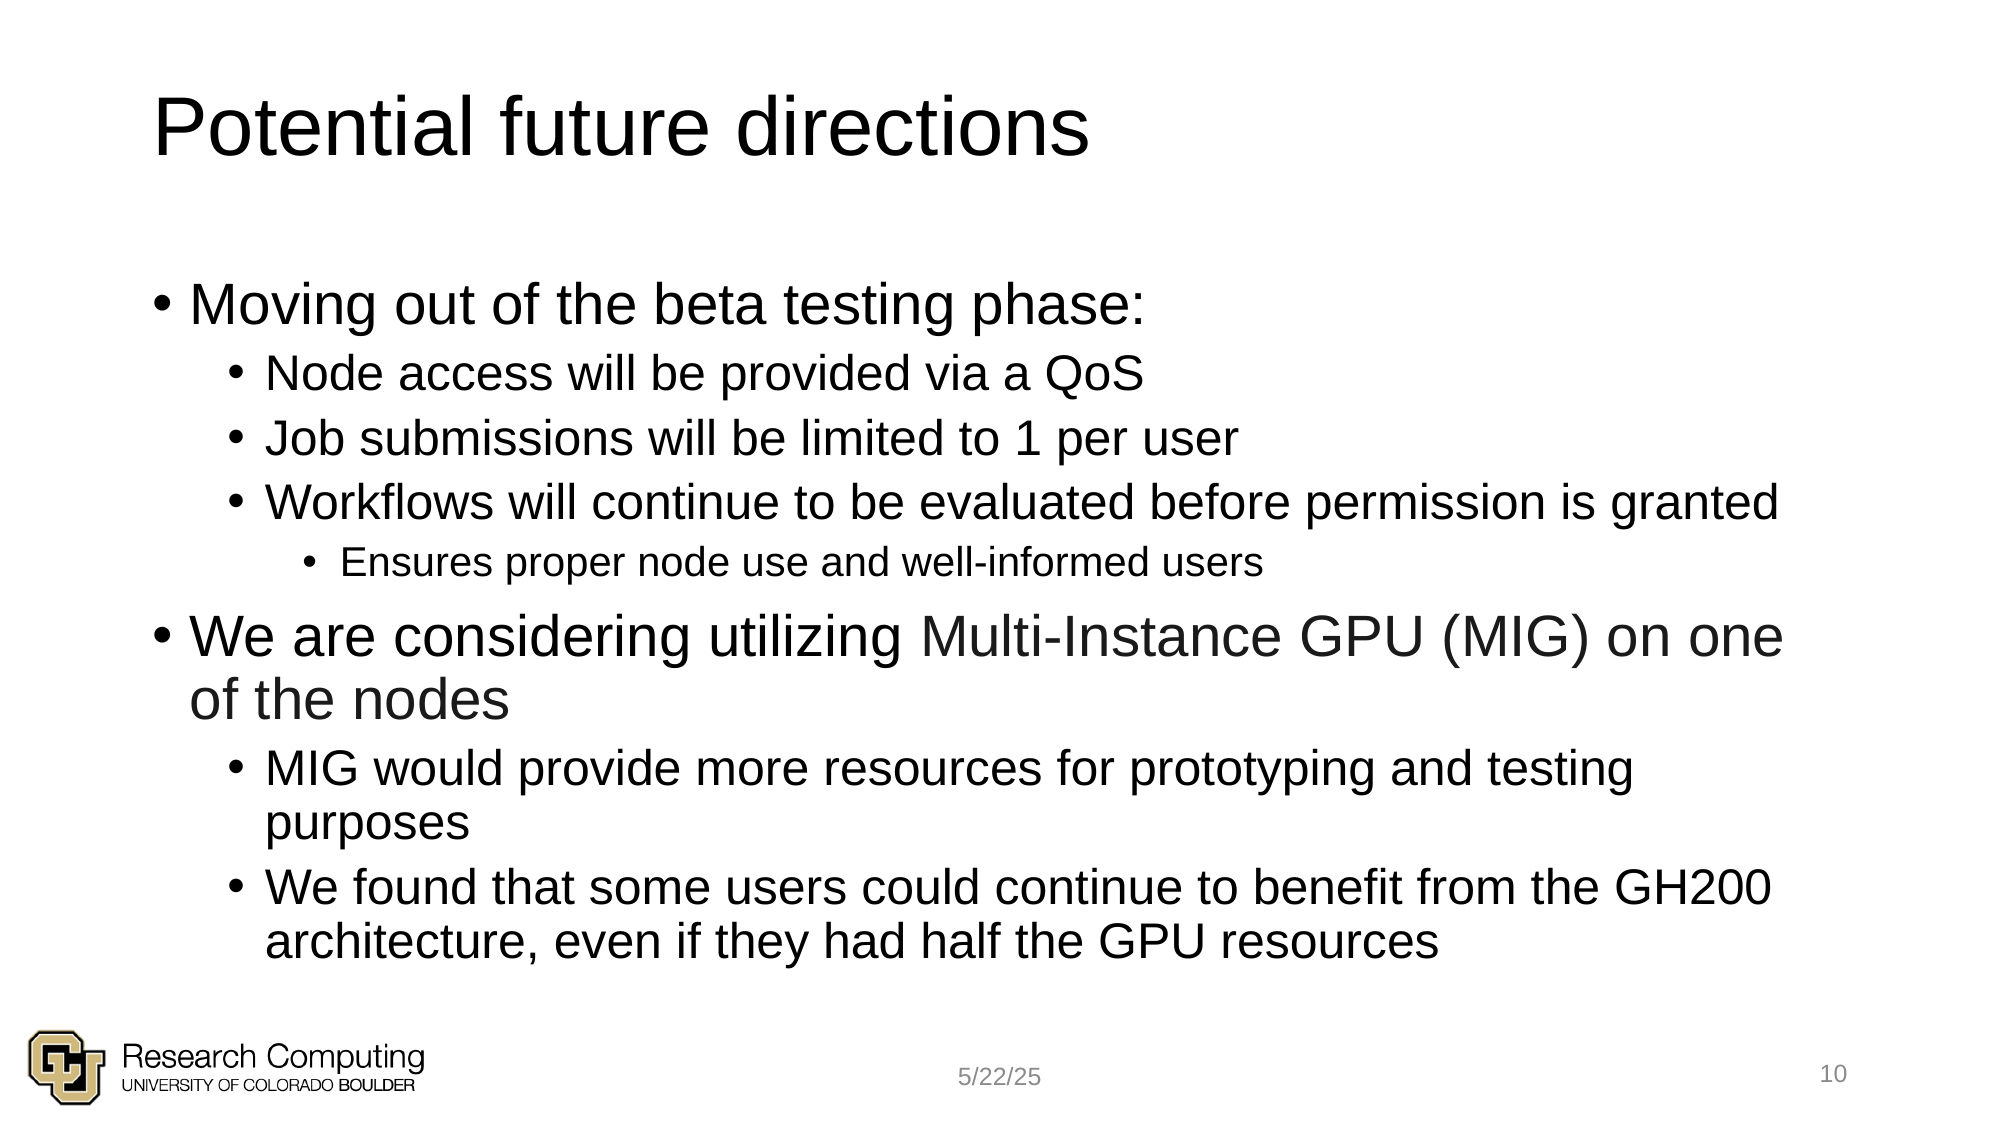

# Potential future directions
Moving out of the beta testing phase:
Node access will be provided via a QoS
Job submissions will be limited to 1 per user
Workflows will continue to be evaluated before permission is granted
Ensures proper node use and well-informed users
We are considering utilizing Multi-Instance GPU (MIG) on one of the nodes
MIG would provide more resources for prototyping and testing purposes
We found that some users could continue to benefit from the GH200 architecture, even if they had half the GPU resources

10
5/22/25